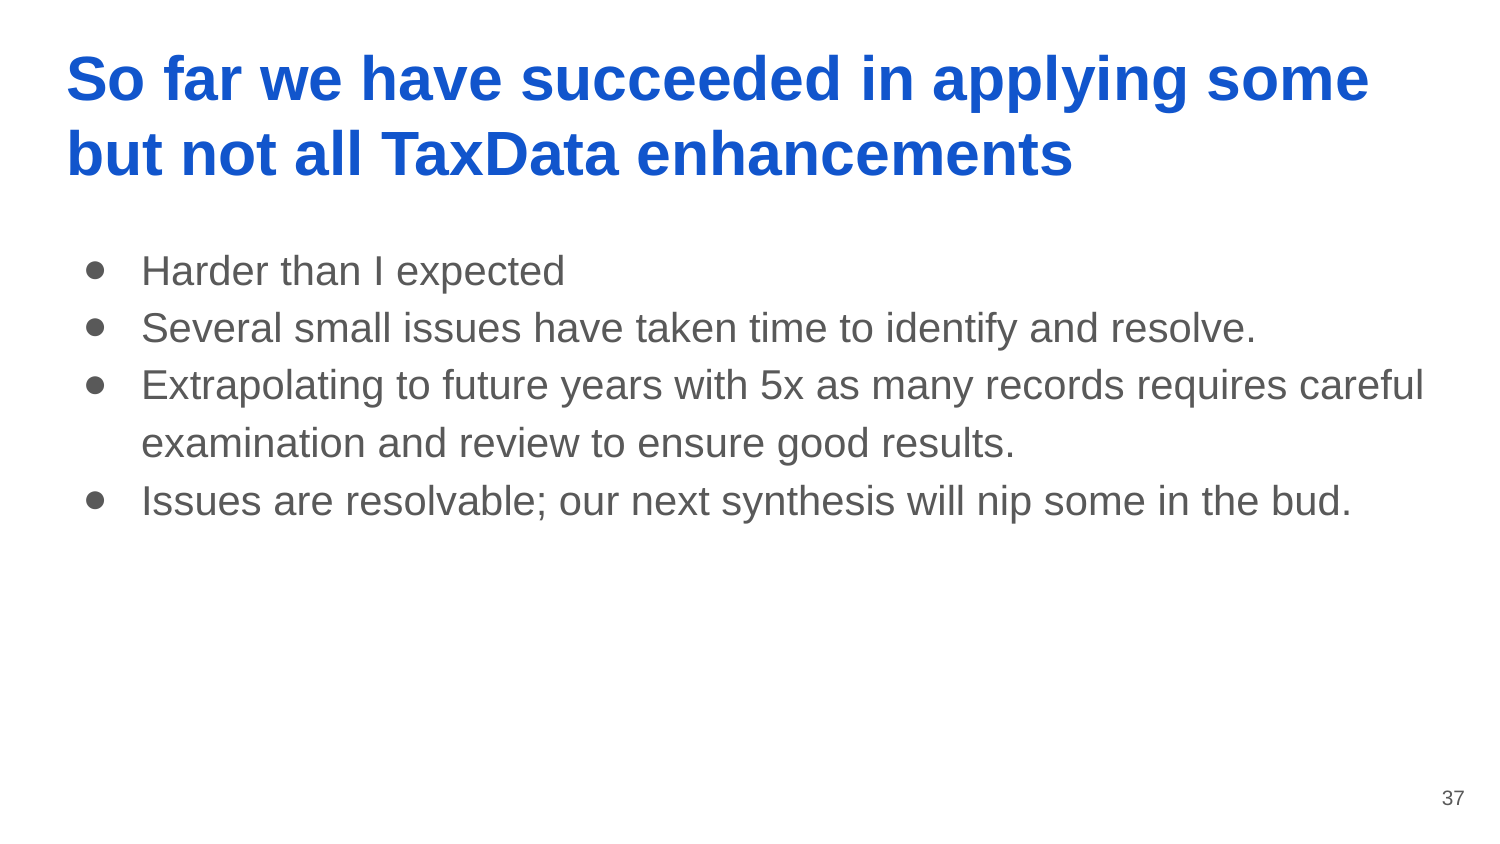

# So far we have succeeded in applying some but not all TaxData enhancements
Harder than I expected
Several small issues have taken time to identify and resolve.
Extrapolating to future years with 5x as many records requires careful examination and review to ensure good results.
Issues are resolvable; our next synthesis will nip some in the bud.
37